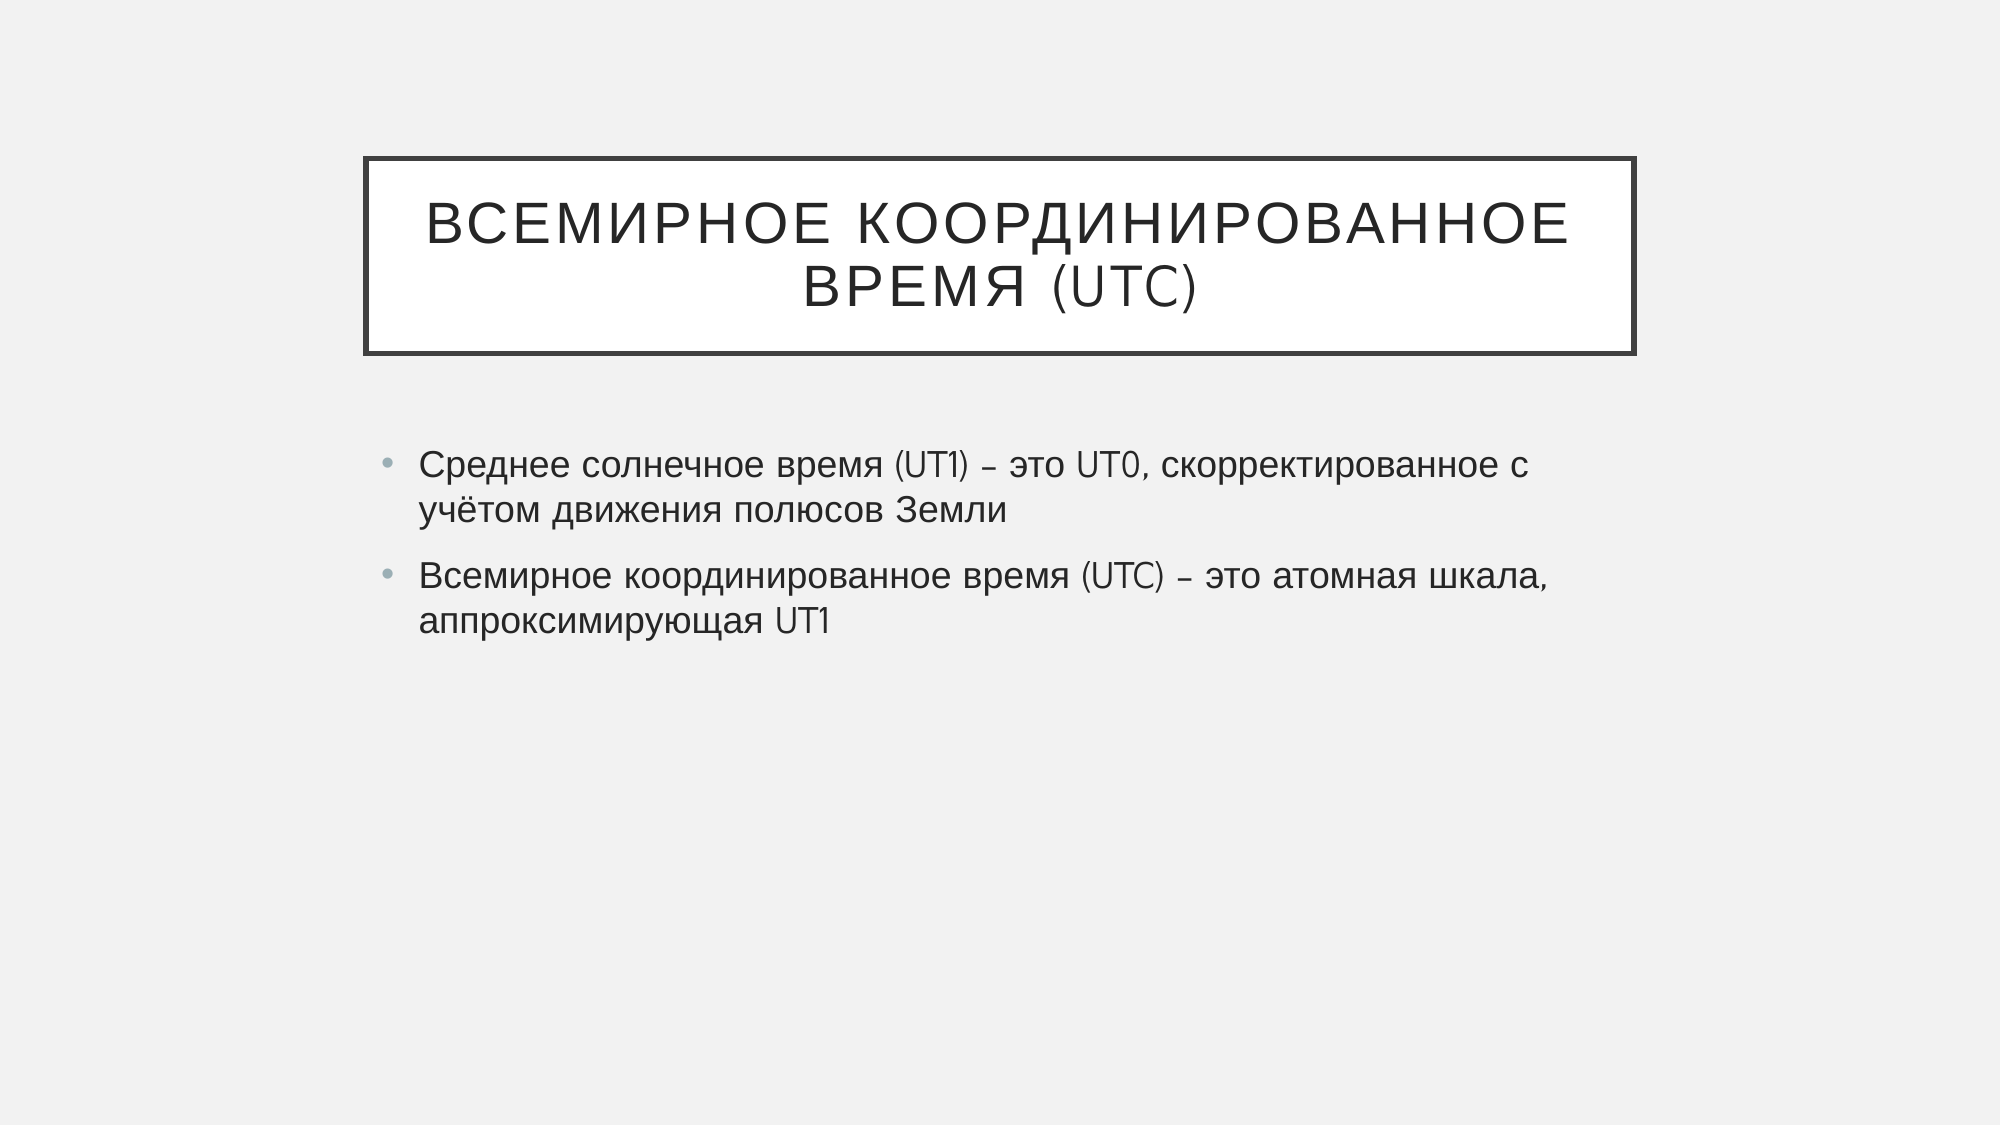

# Всемирное координированное время (UTC)
Среднее солнечное время (UT1) – это UT0, скорректированное с учётом движения полюсов Земли
Всемирное координированное время (UTC) – это атомная шкала, аппроксимирующая UT1